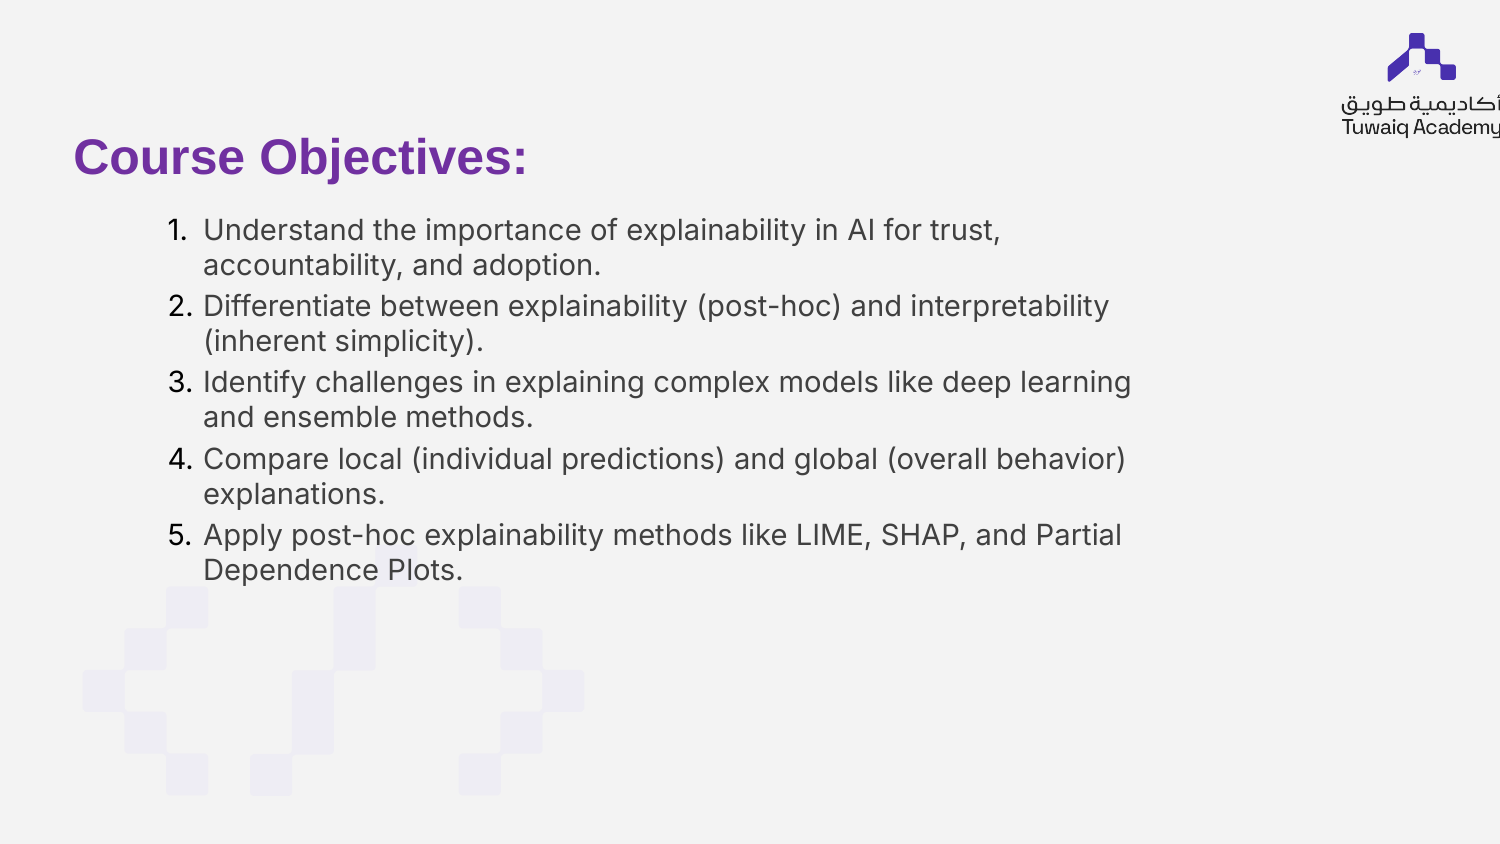

Course Objectives:

Understand the importance of explainability in AI for trust, accountability, and adoption.
Differentiate between explainability (post-hoc) and interpretability (inherent simplicity).
Identify challenges in explaining complex models like deep learning and ensemble methods.
Compare local (individual predictions) and global (overall behavior) explanations.
Apply post-hoc explainability methods like LIME, SHAP, and Partial Dependence Plots.